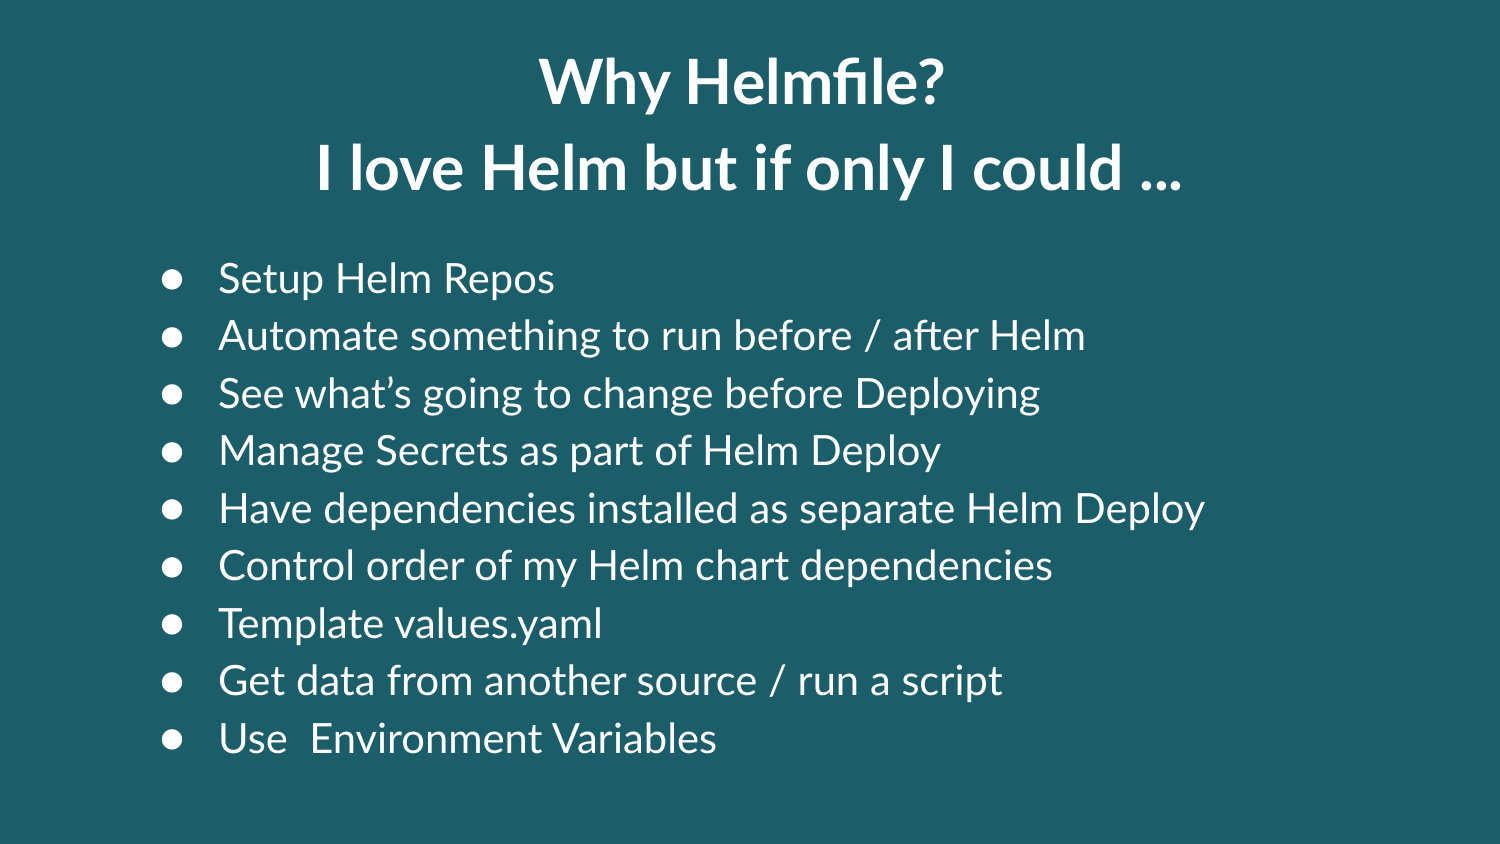

Why Helmfile?
 I love Helm but if only I could ...
Setup Helm Repos
Automate something to run before / after Helm
See what’s going to change before Deploying
Manage Secrets as part of Helm Deploy
Have dependencies installed as separate Helm Deploy
Control order of my Helm chart dependencies
Template values.yaml
Get data from another source / run a script
Use  Environment Variables